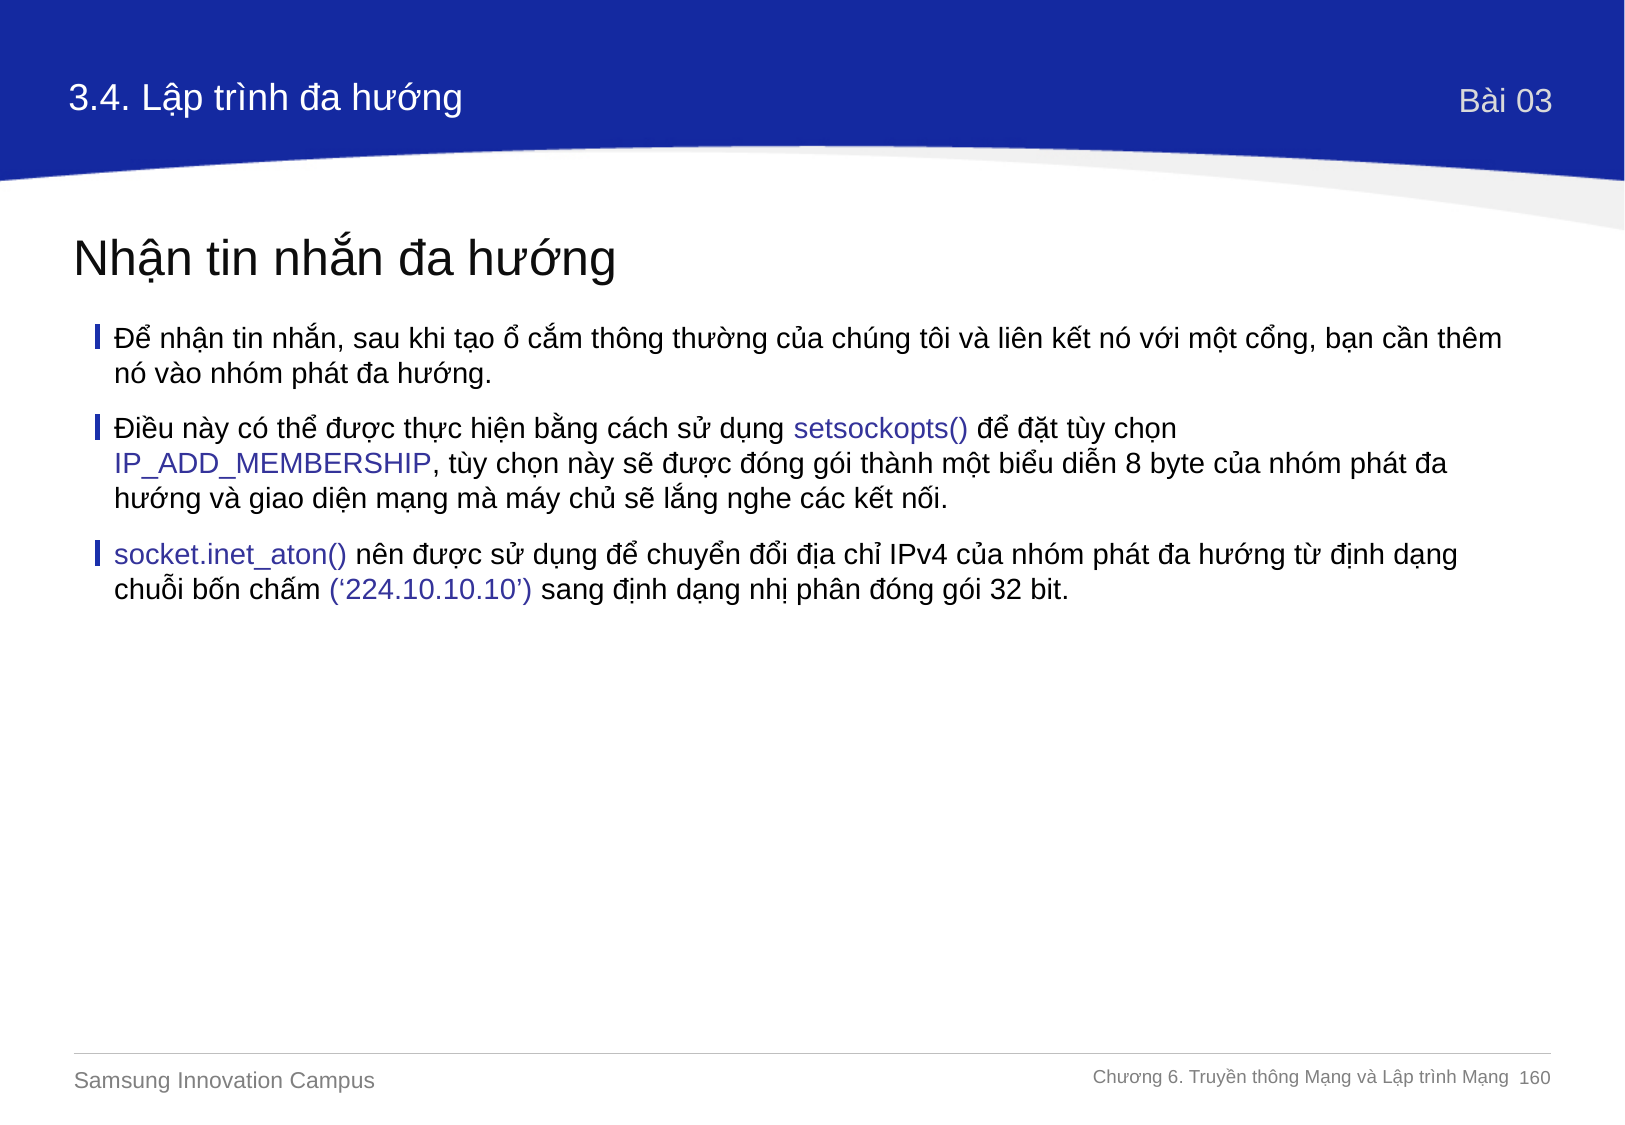

3.4. Lập trình đa hướng
Bài 03
Nhận tin nhắn đa hướng
Để nhận tin nhắn, sau khi tạo ổ cắm thông thường của chúng tôi và liên kết nó với một cổng, bạn cần thêm nó vào nhóm phát đa hướng.
Điều này có thể được thực hiện bằng cách sử dụng setsockopts() để đặt tùy chọn IP_ADD_MEMBERSHIP, tùy chọn này sẽ được đóng gói thành một biểu diễn 8 byte của nhóm phát đa hướng và giao diện mạng mà máy chủ sẽ lắng nghe các kết nối.
socket.inet_aton() nên được sử dụng để chuyển đổi địa chỉ IPv4 của nhóm phát đa hướng từ định dạng chuỗi bốn chấm (‘224.10.10.10’) sang định dạng nhị phân đóng gói 32 bit.